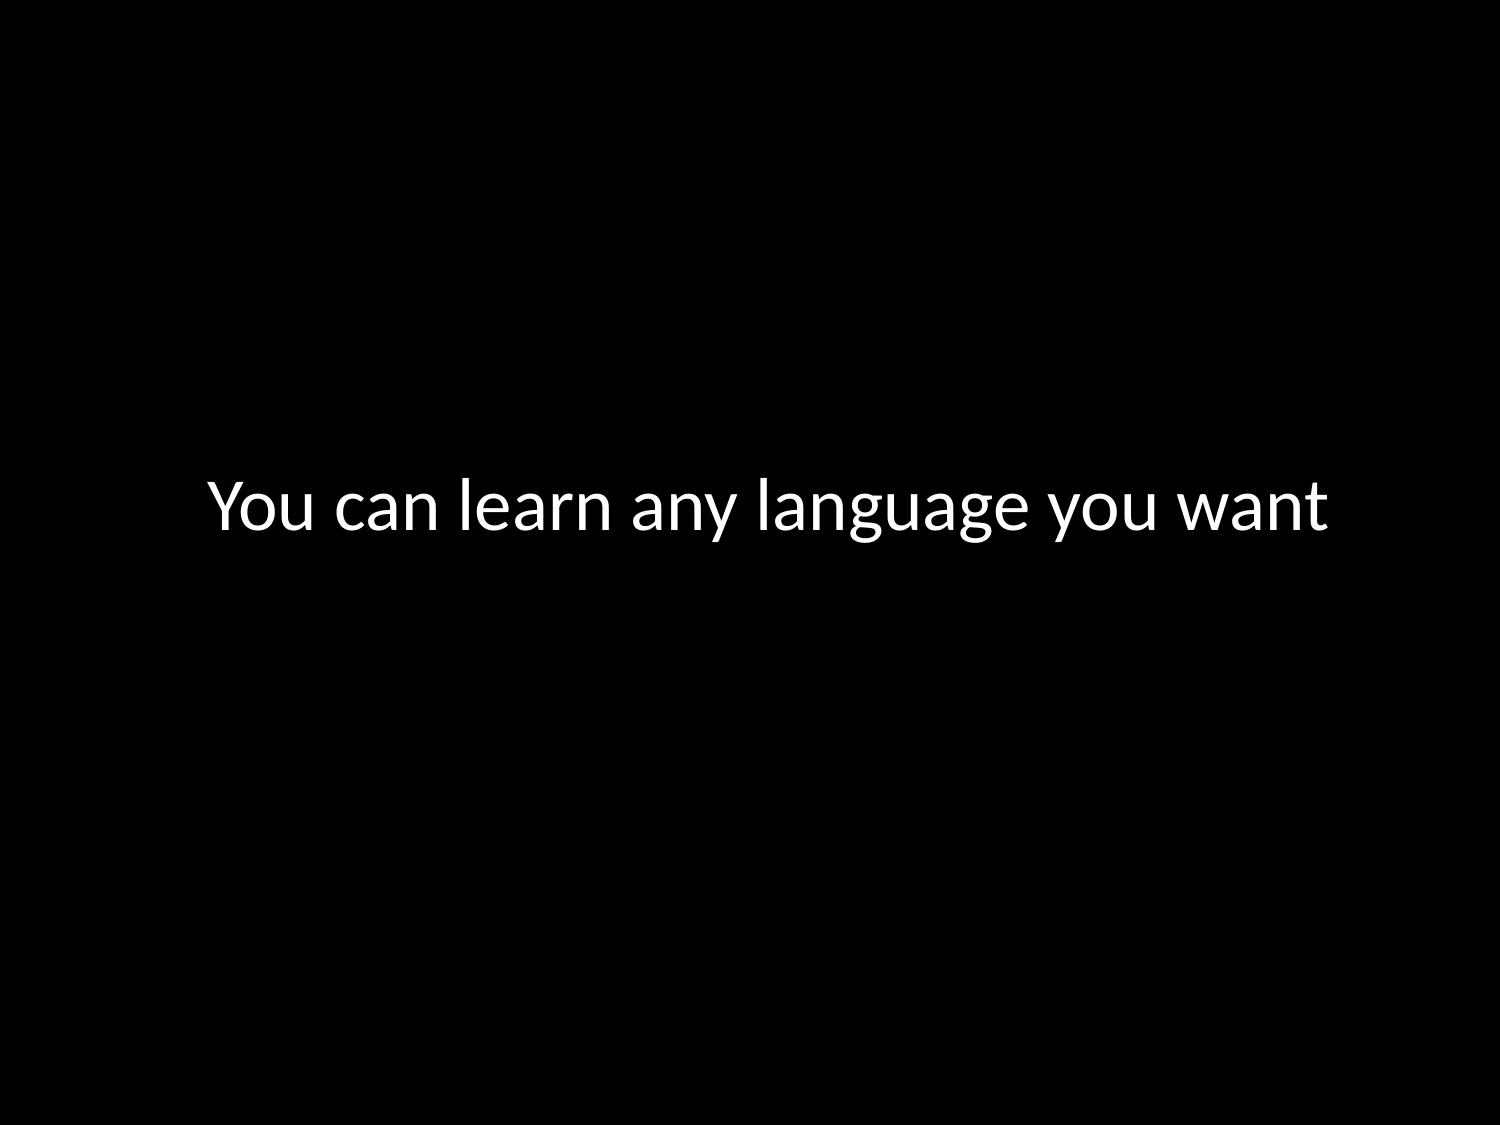

You can learn any language you want